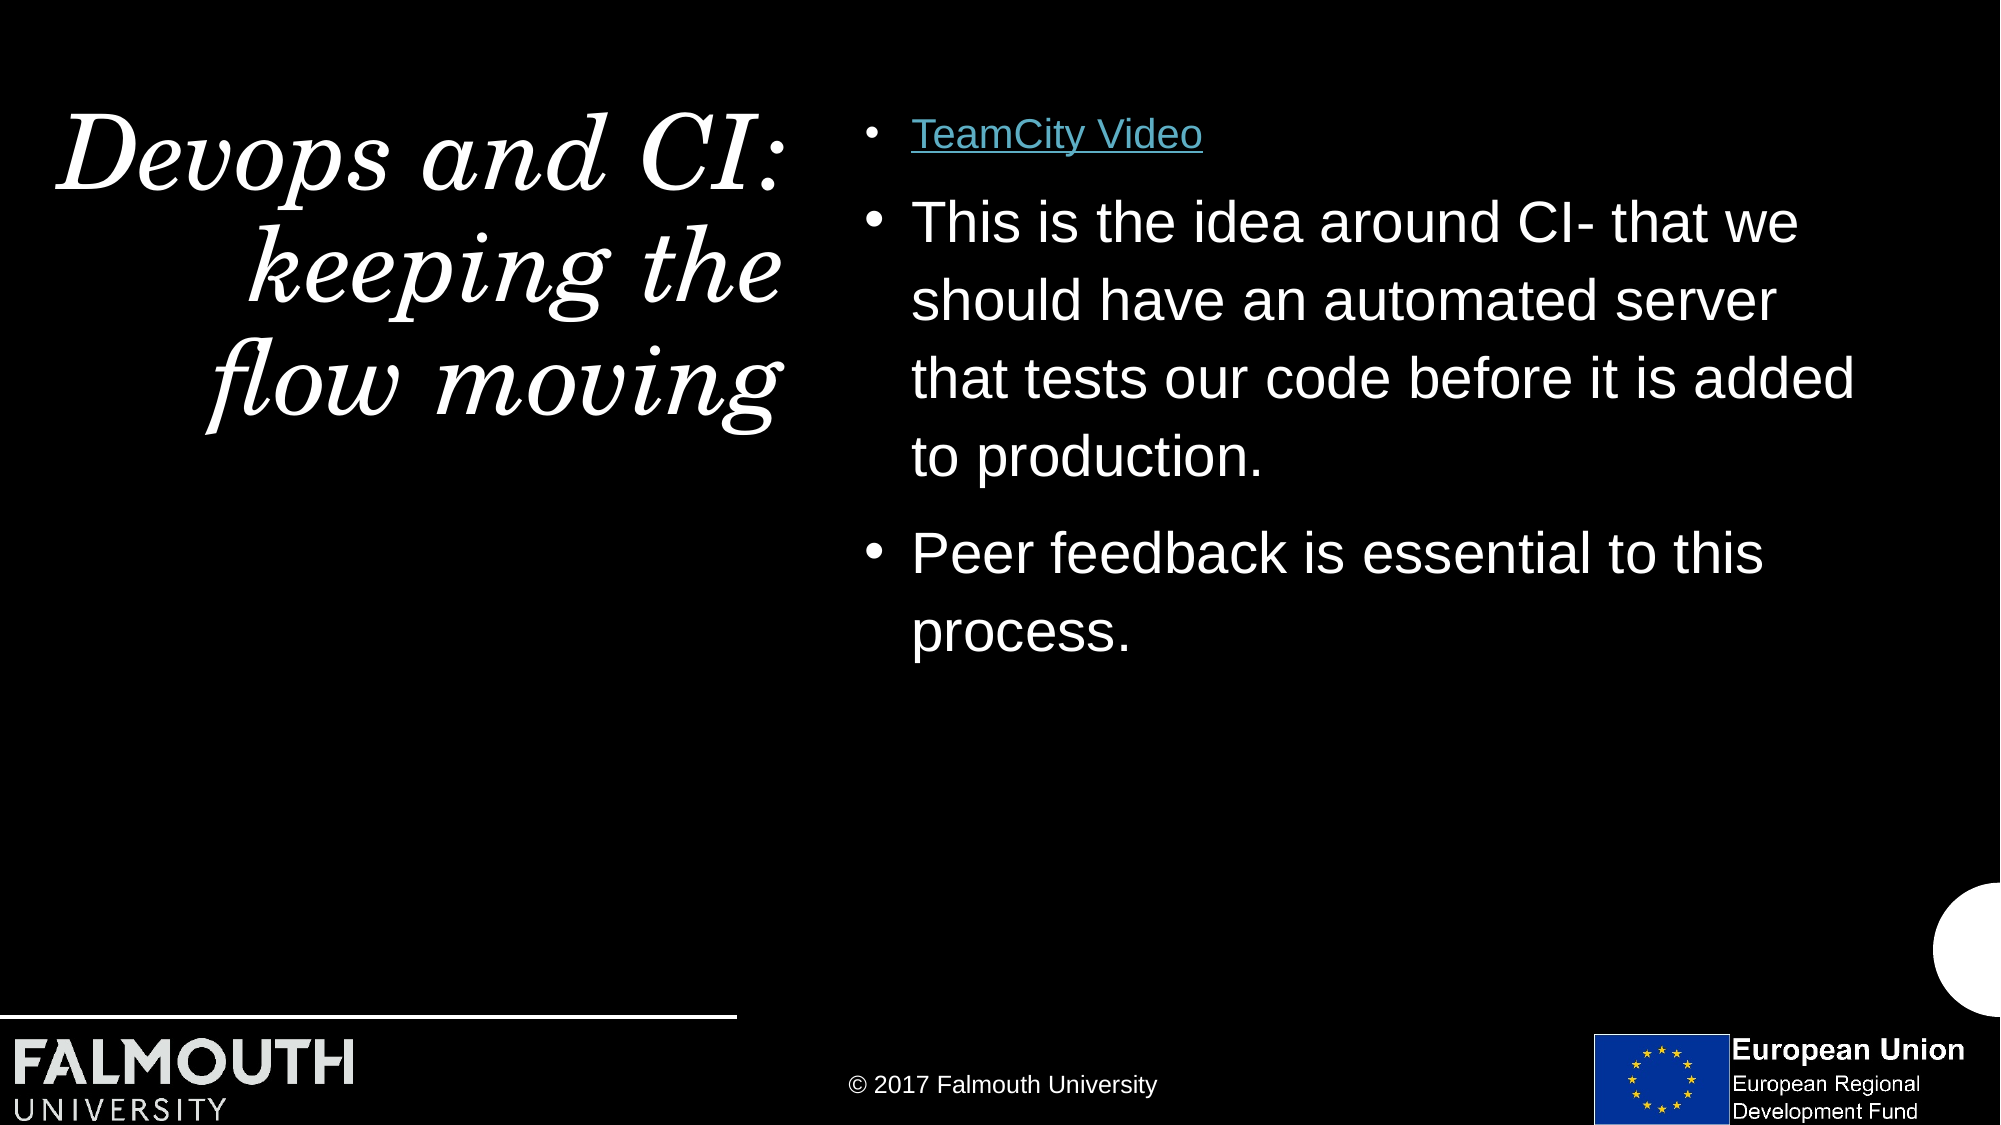

# Devops and CI: keeping the flow moving
TeamCity Video
This is the idea around CI- that we should have an automated server that tests our code before it is added to production.
Peer feedback is essential to this process.